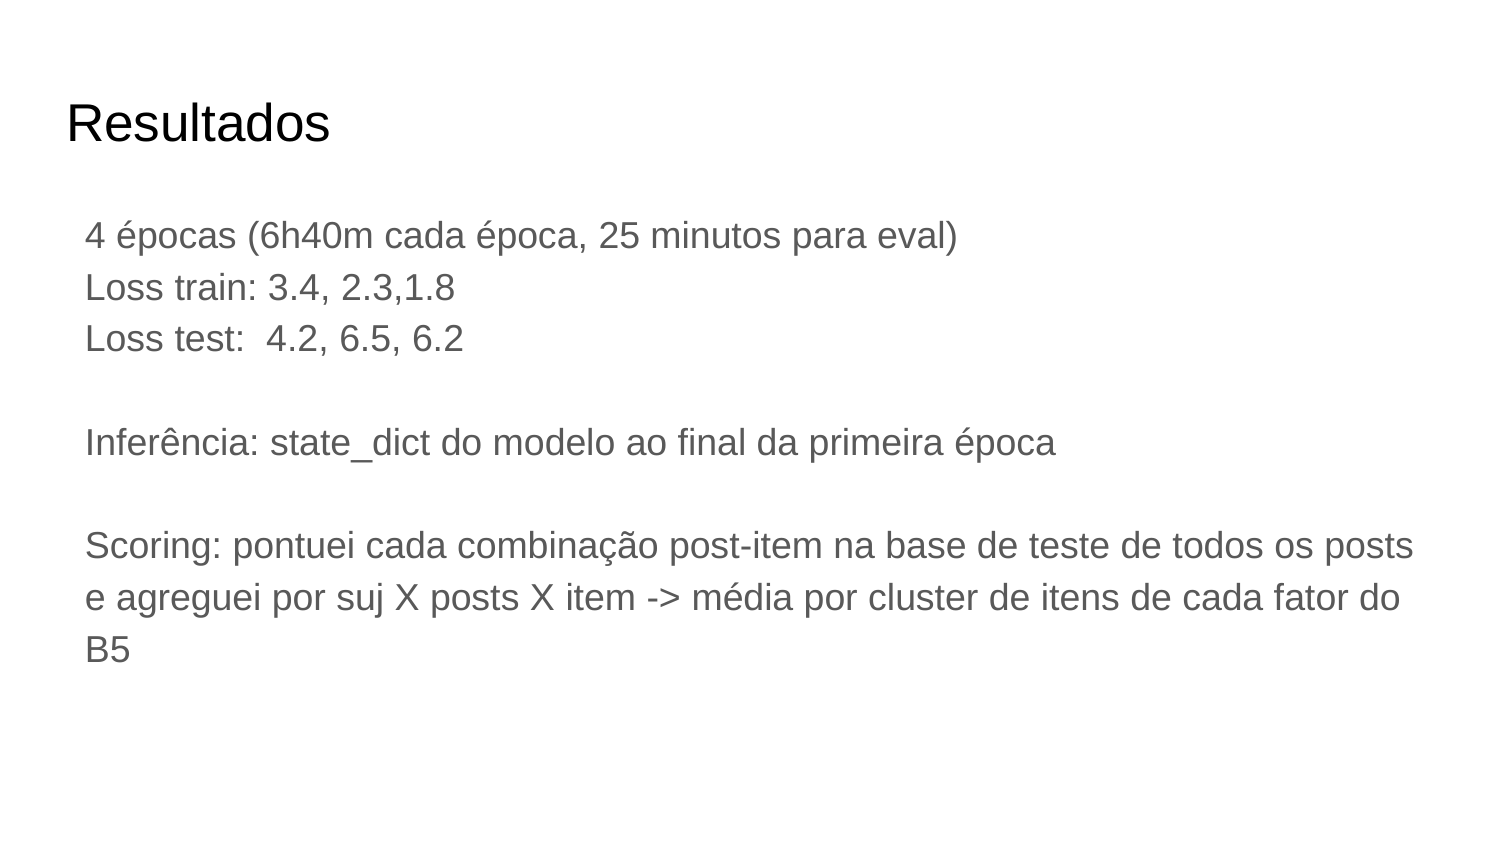

# Resultados
4 épocas (6h40m cada época, 25 minutos para eval)
Loss train: 3.4, 2.3,1.8
Loss test:  4.2, 6.5, 6.2

Inferência: state_dict do modelo ao final da primeira época

Scoring: pontuei cada combinação post-item na base de teste de todos os posts e agreguei por suj X posts X item -> média por cluster de itens de cada fator do B5